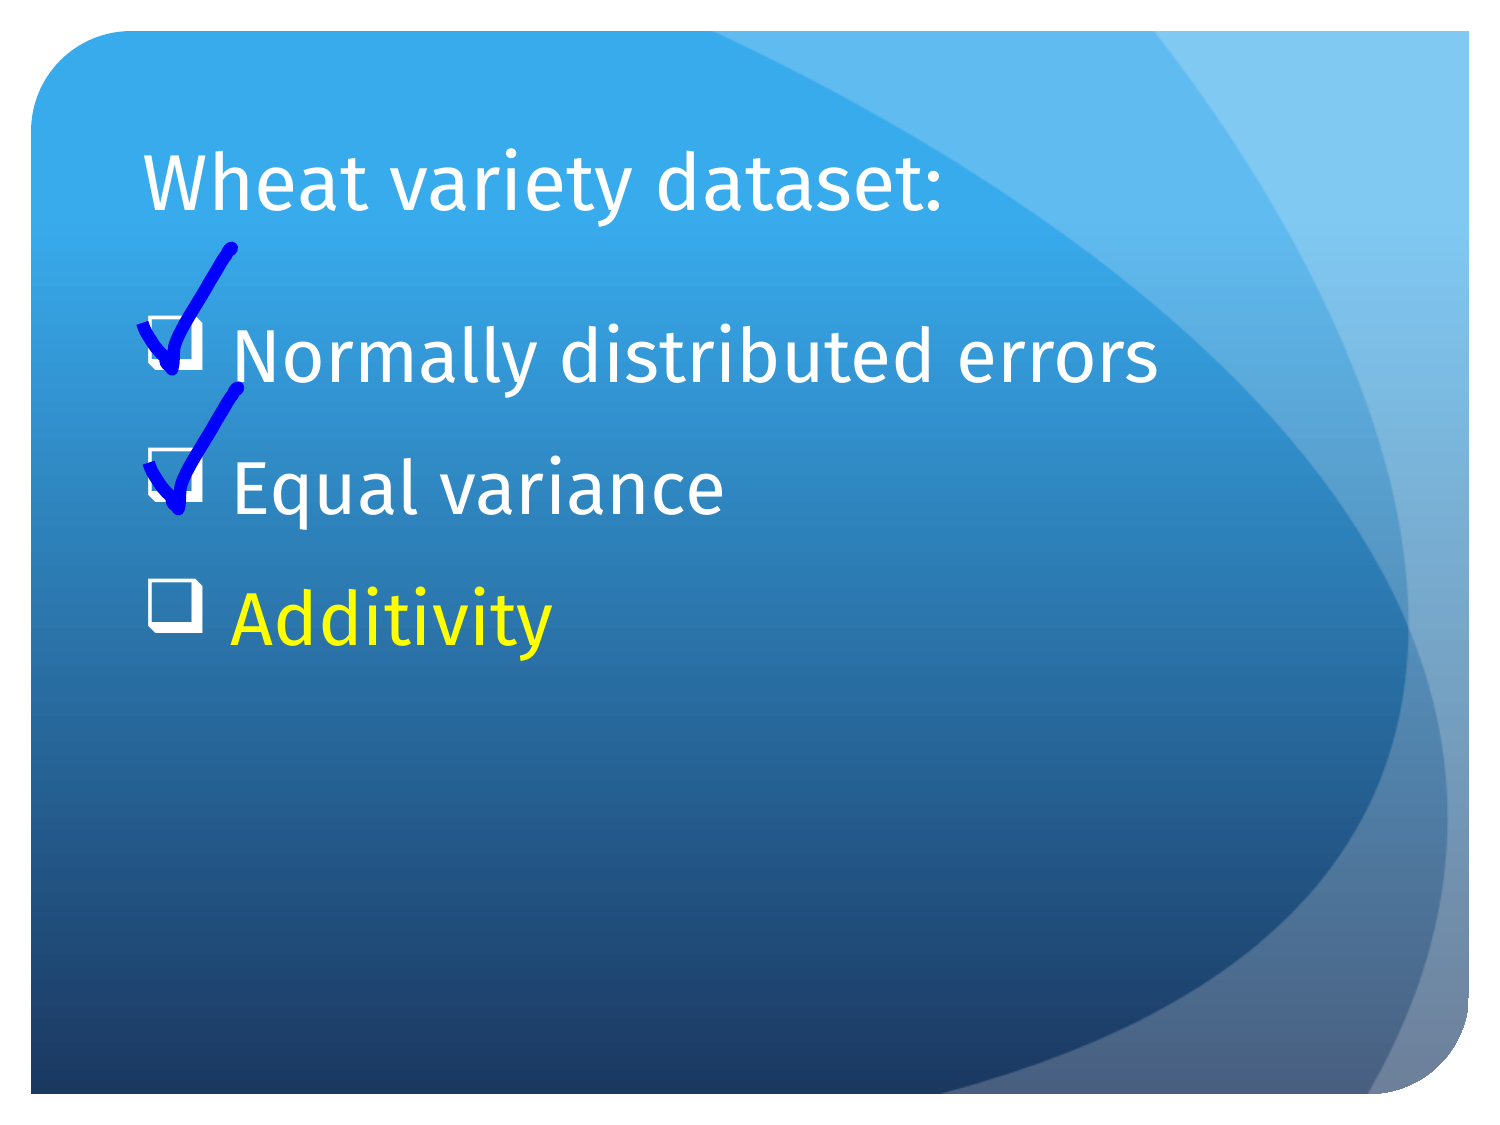

# Wheat variety dataset:

 Normally distributed errors
 Equal variance
 Additivity